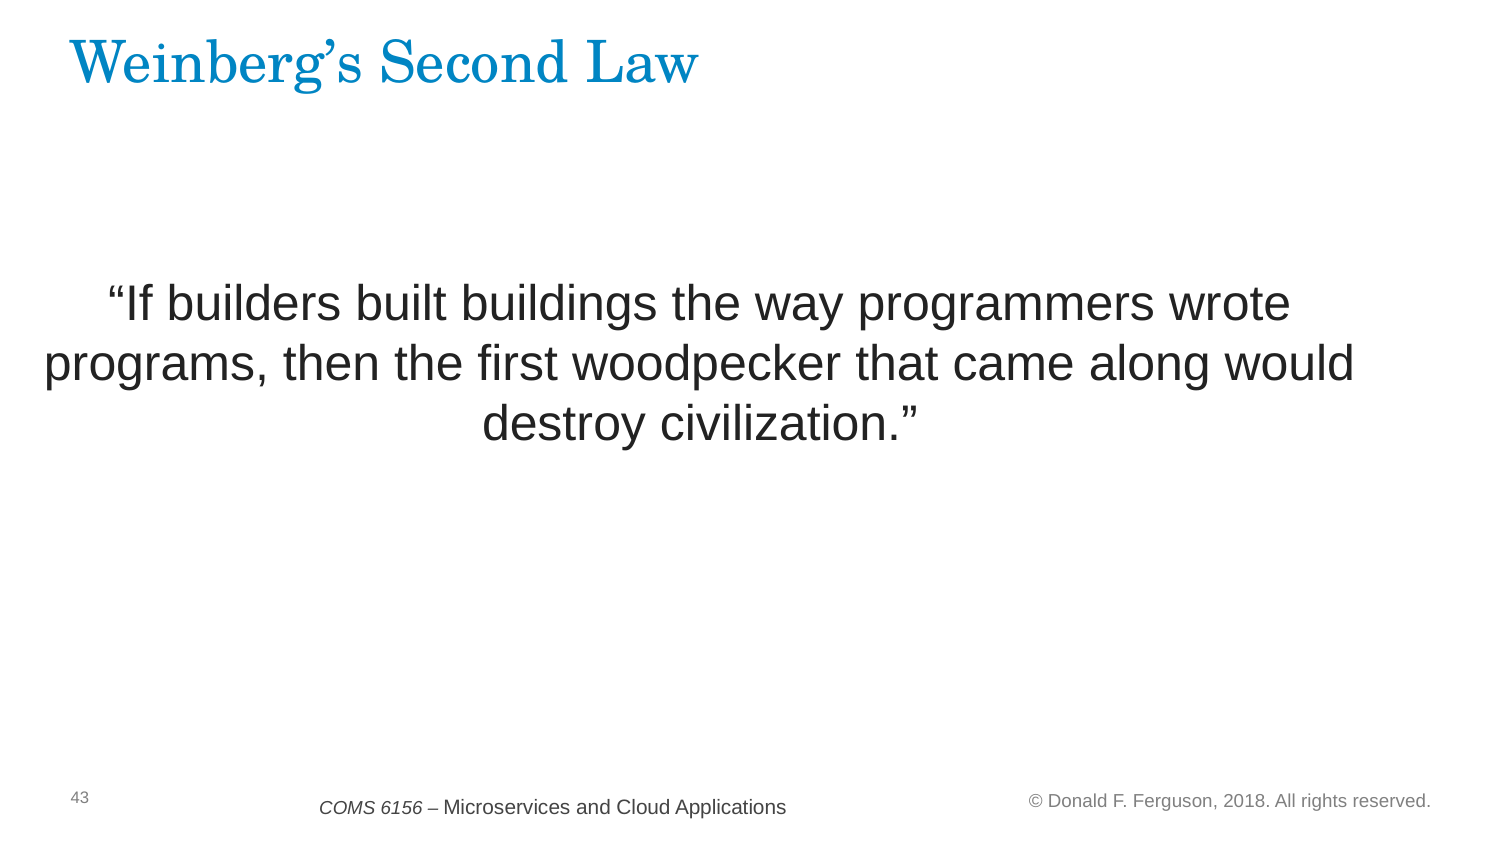

# Weinberg’s Second Law
“If builders built buildings the way programmers wrote programs, then the first woodpecker that came along would destroy civilization.”